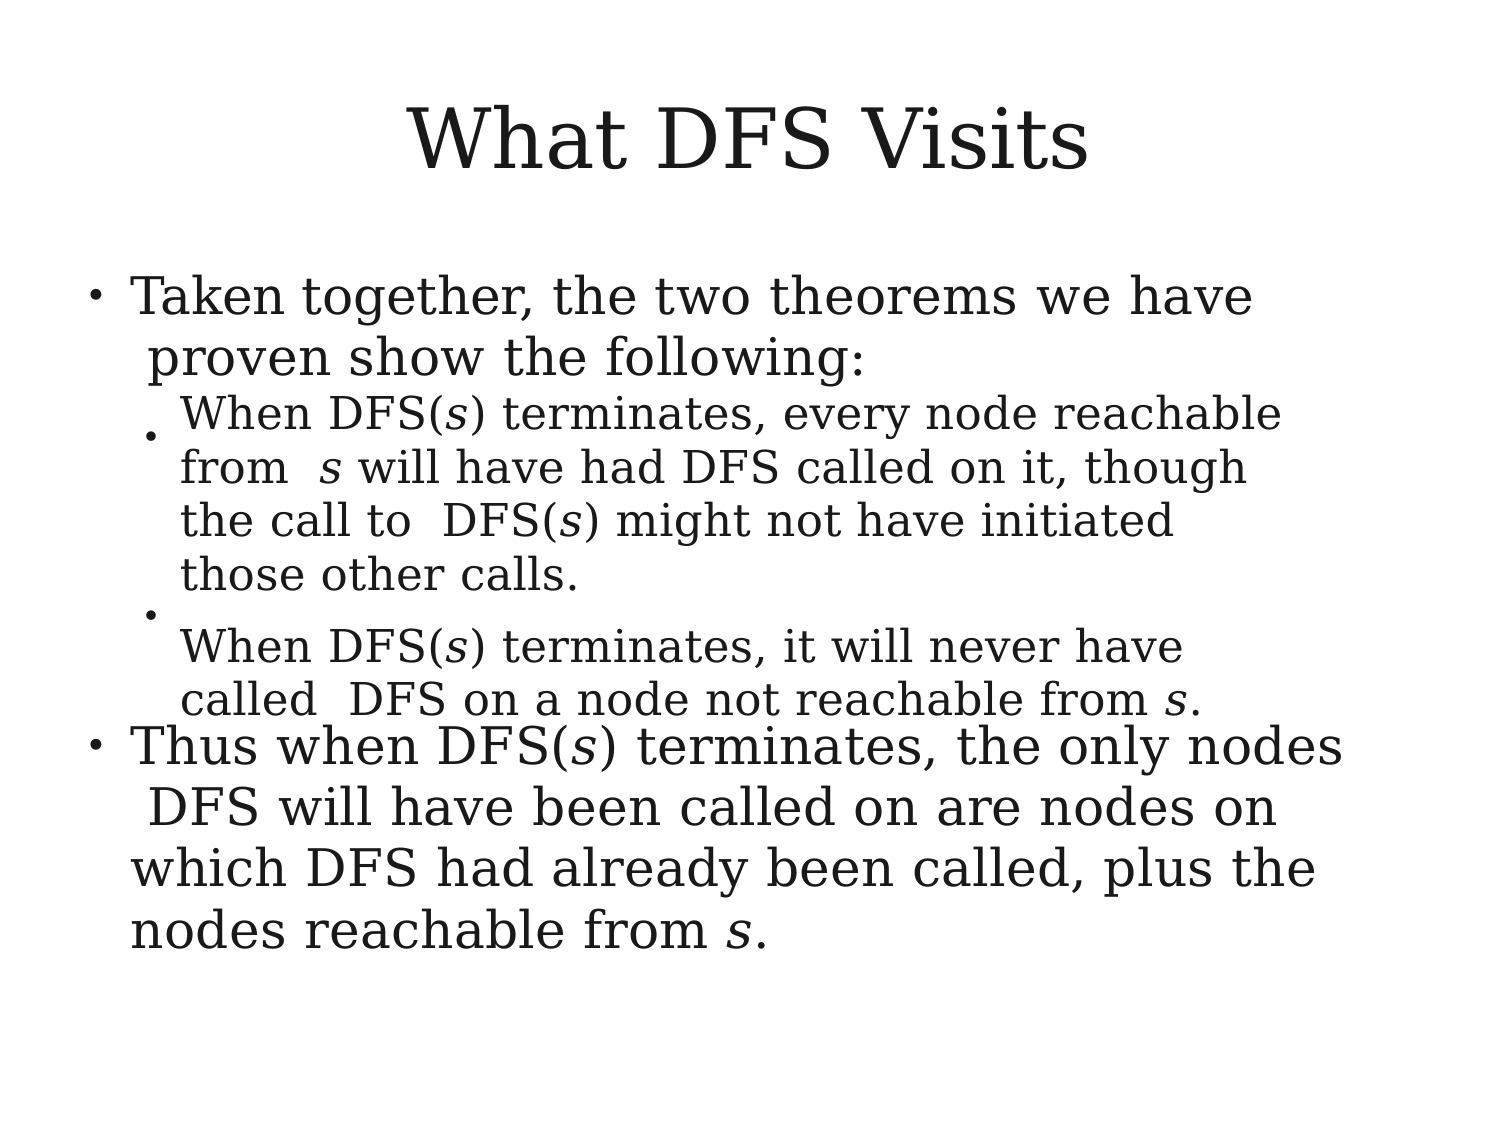

# What DFS Visits
When DFS(s) terminates, every node reachable from  s will have had DFS called on it, though the call to  DFS(s) might not have initiated those other calls.
When DFS(s) terminates, it will never have called  DFS on a node not reachable from s.
Taken together, the two theorems we have  proven show the following:
●
●
●
Thus when DFS(s) terminates, the only nodes  DFS will have been called on are nodes on  which DFS had already been called, plus the  nodes reachable from s.
●